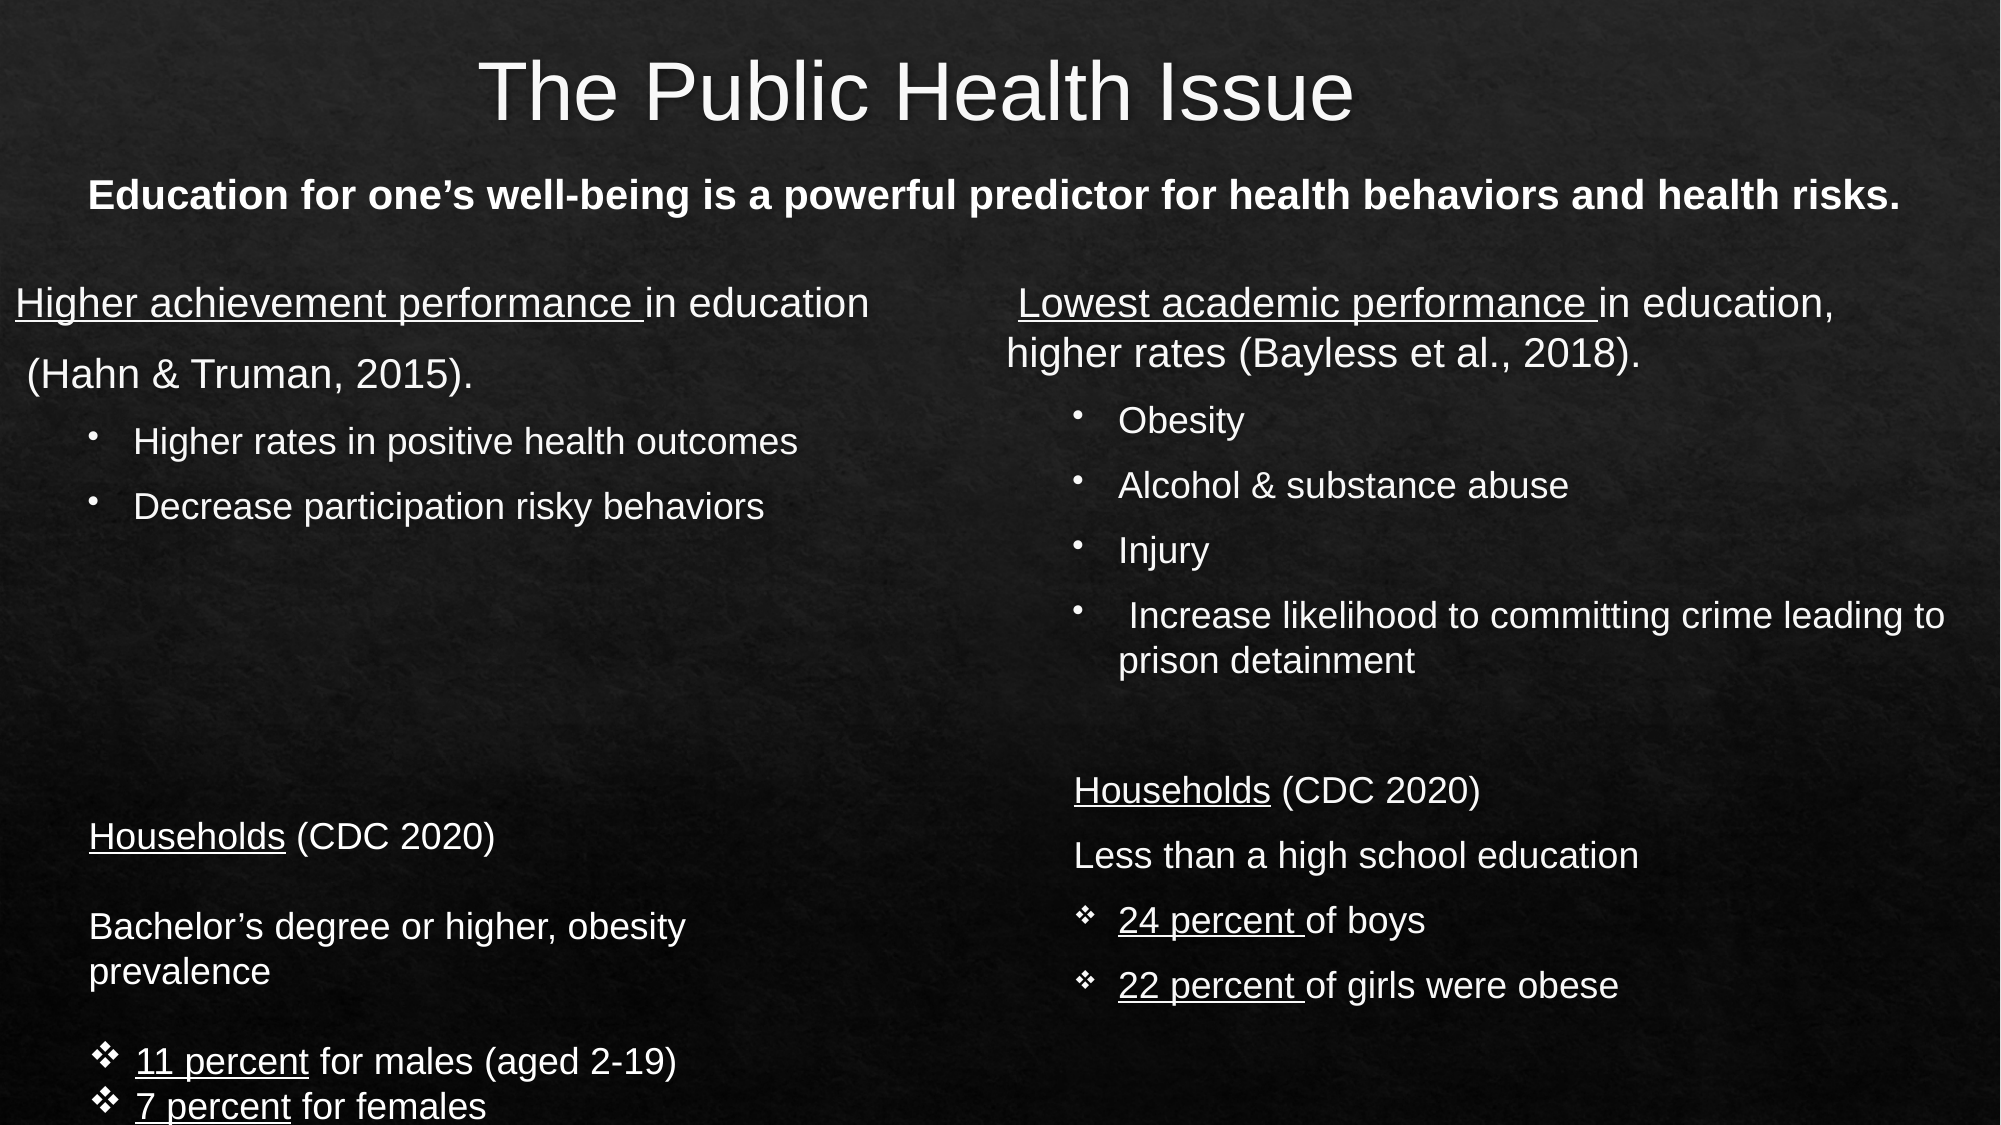

# The Public Health Issue
Education for one’s well-being is a powerful predictor for health behaviors and health risks.

Higher achievement performance in education
 (Hahn & Truman, 2015).
Higher rates in positive health outcomes
Decrease participation risky behaviors

 Lowest academic performance in education,             higher rates (Bayless et al., 2018).
Obesity
Alcohol & substance abuse
Injury
 Increase likelihood to committing crime leading to prison detainment

Households (CDC 2020)
Less than a high school education
24 percent of boys
22 percent of girls were obese

Households (CDC 2020)

Bachelor’s degree or higher, obesity prevalence

11 percent for males (aged 2-19)
7 percent for females